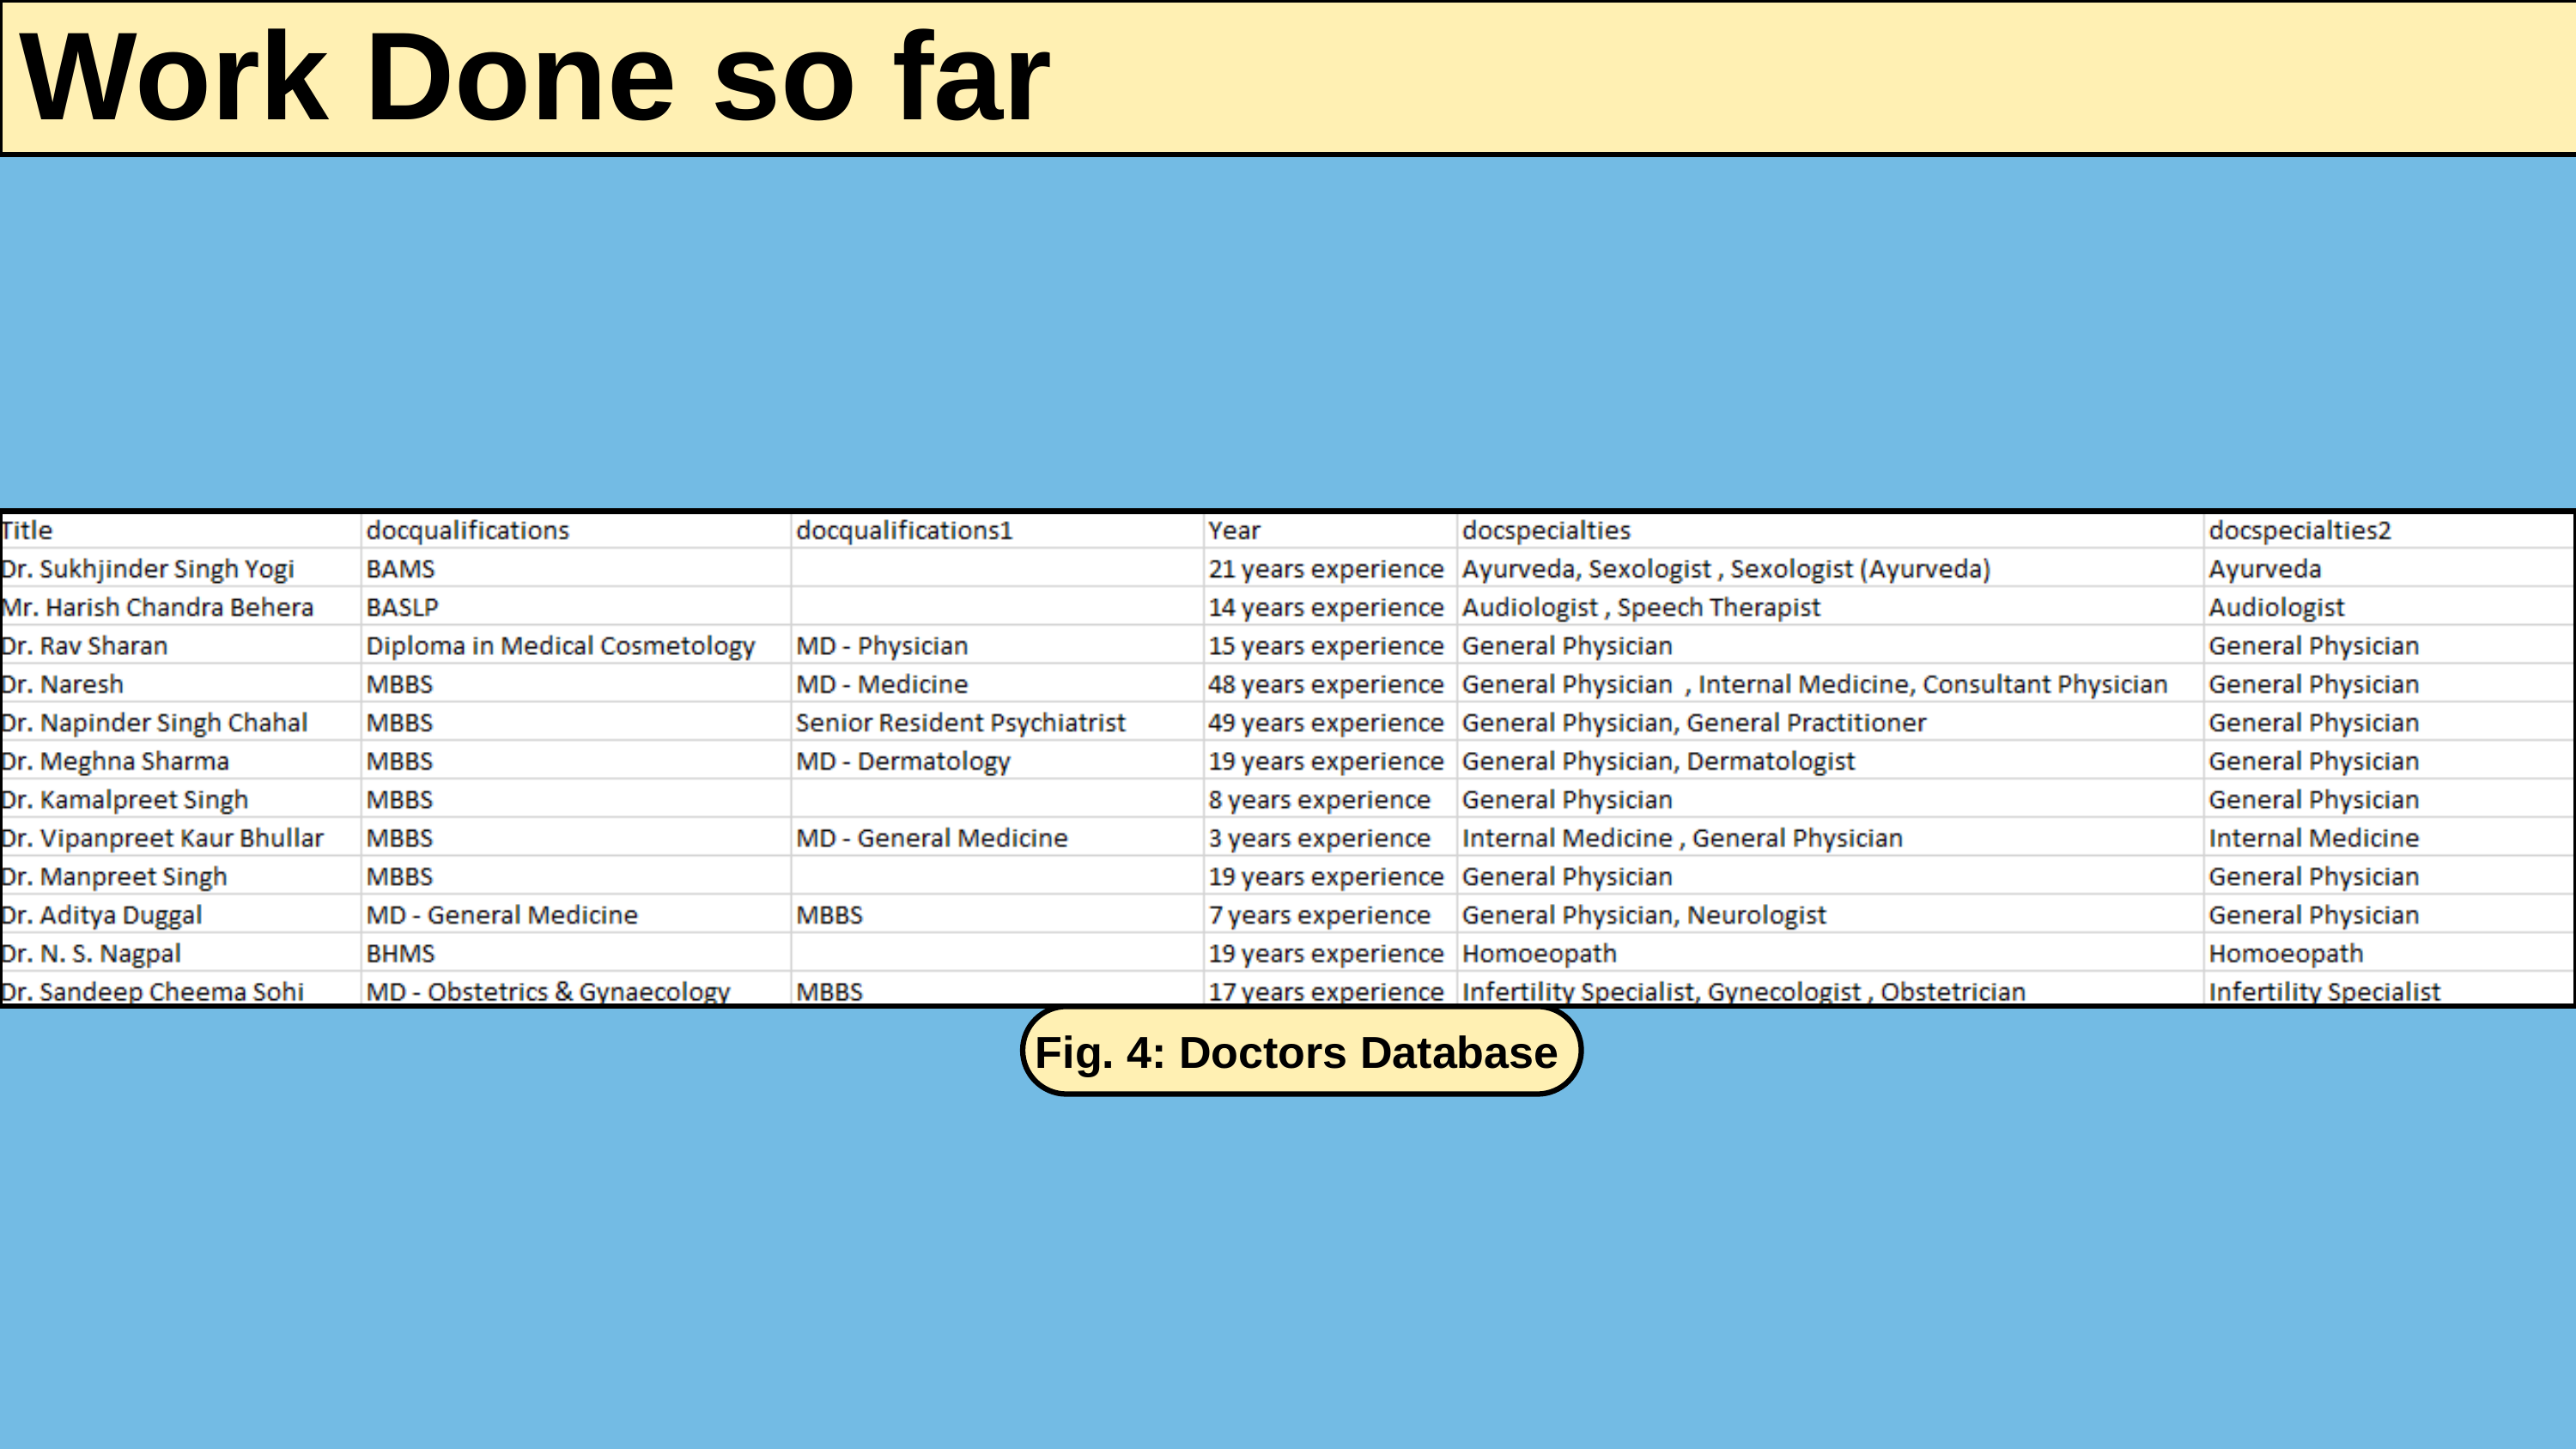

Work Done so far

Fig. 4: Doctors Database